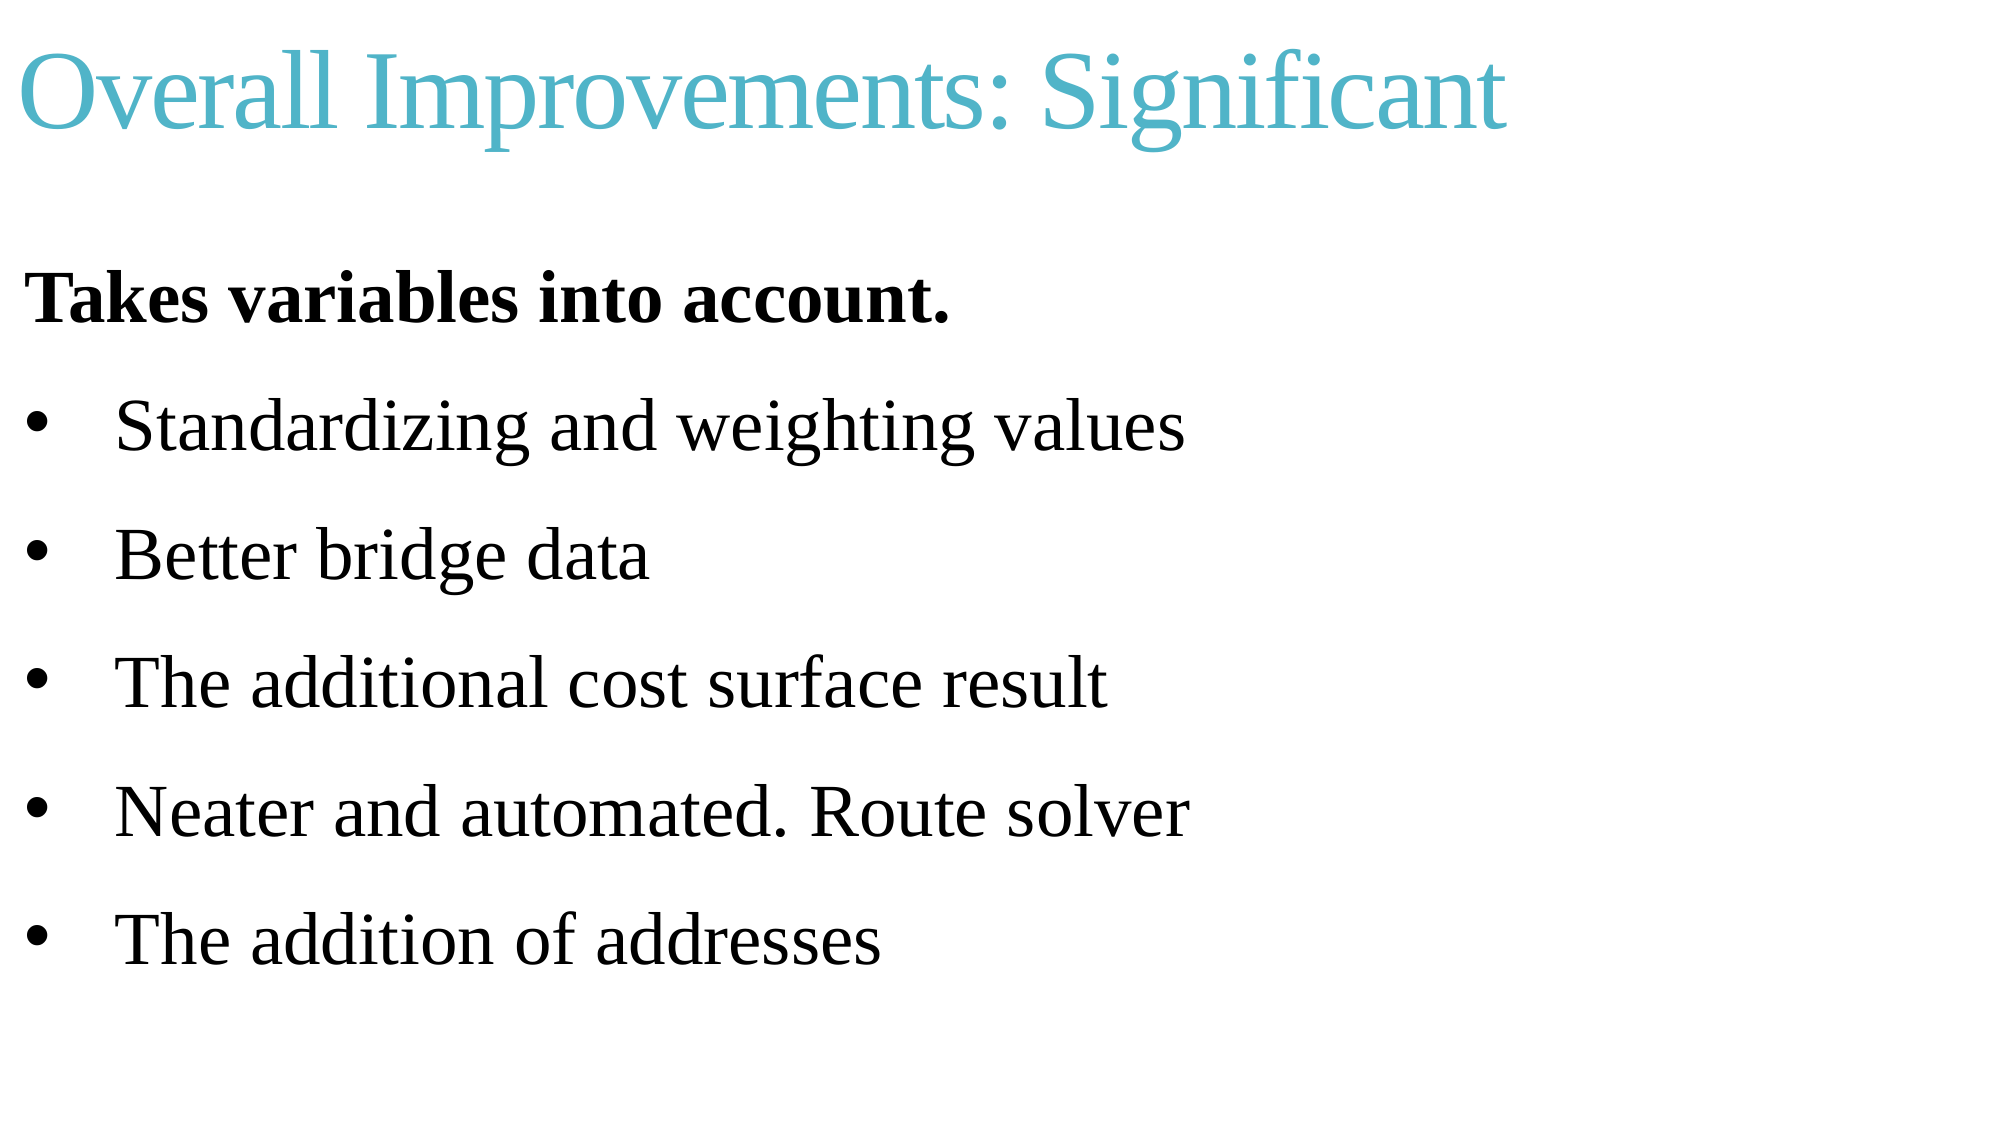

# Overall Improvements: Significant
Takes variables into account.
Standardizing and weighting values
Better bridge data
The additional cost surface result
Neater and automated. Route solver
The addition of addresses